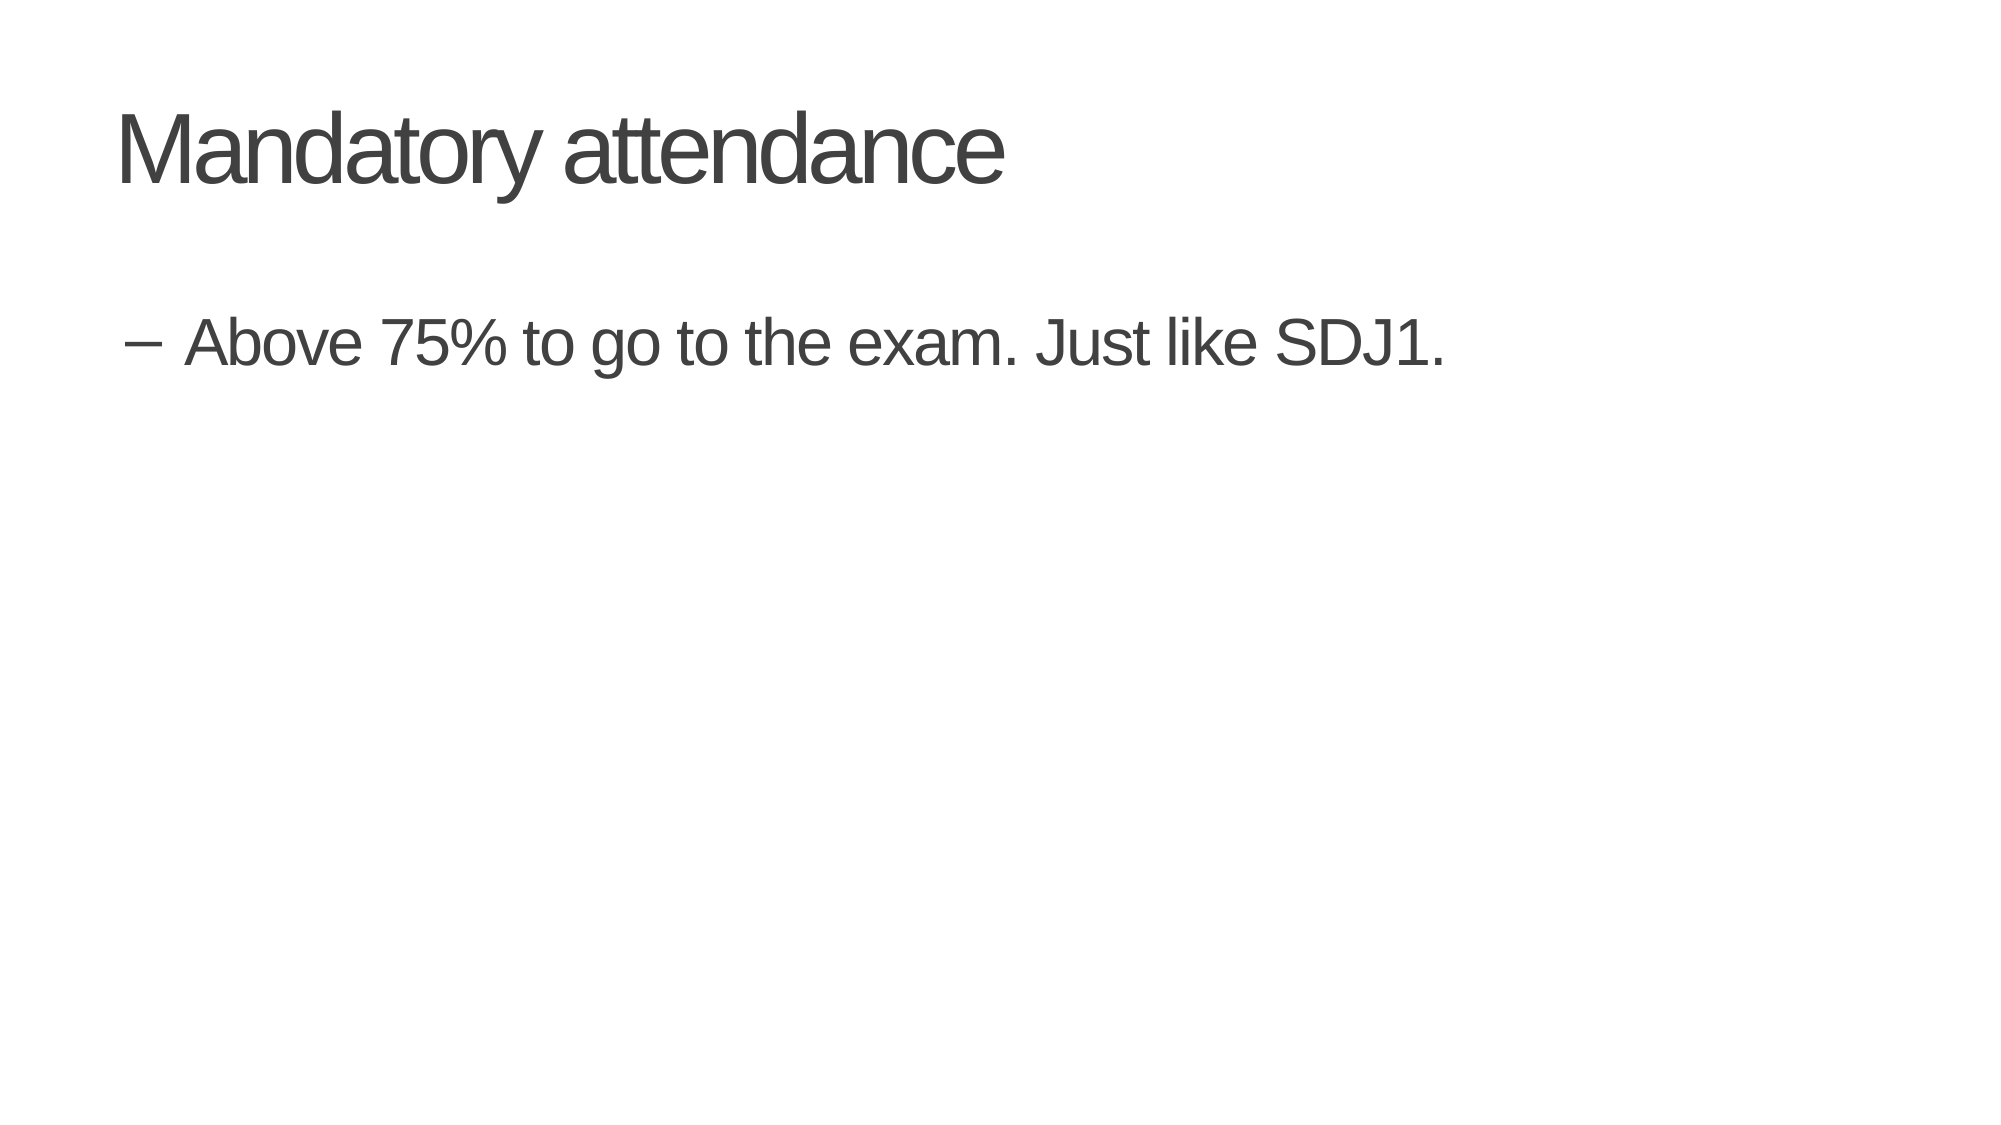

# Mandatory attendance
Above 75% to go to the exam. Just like SDJ1.